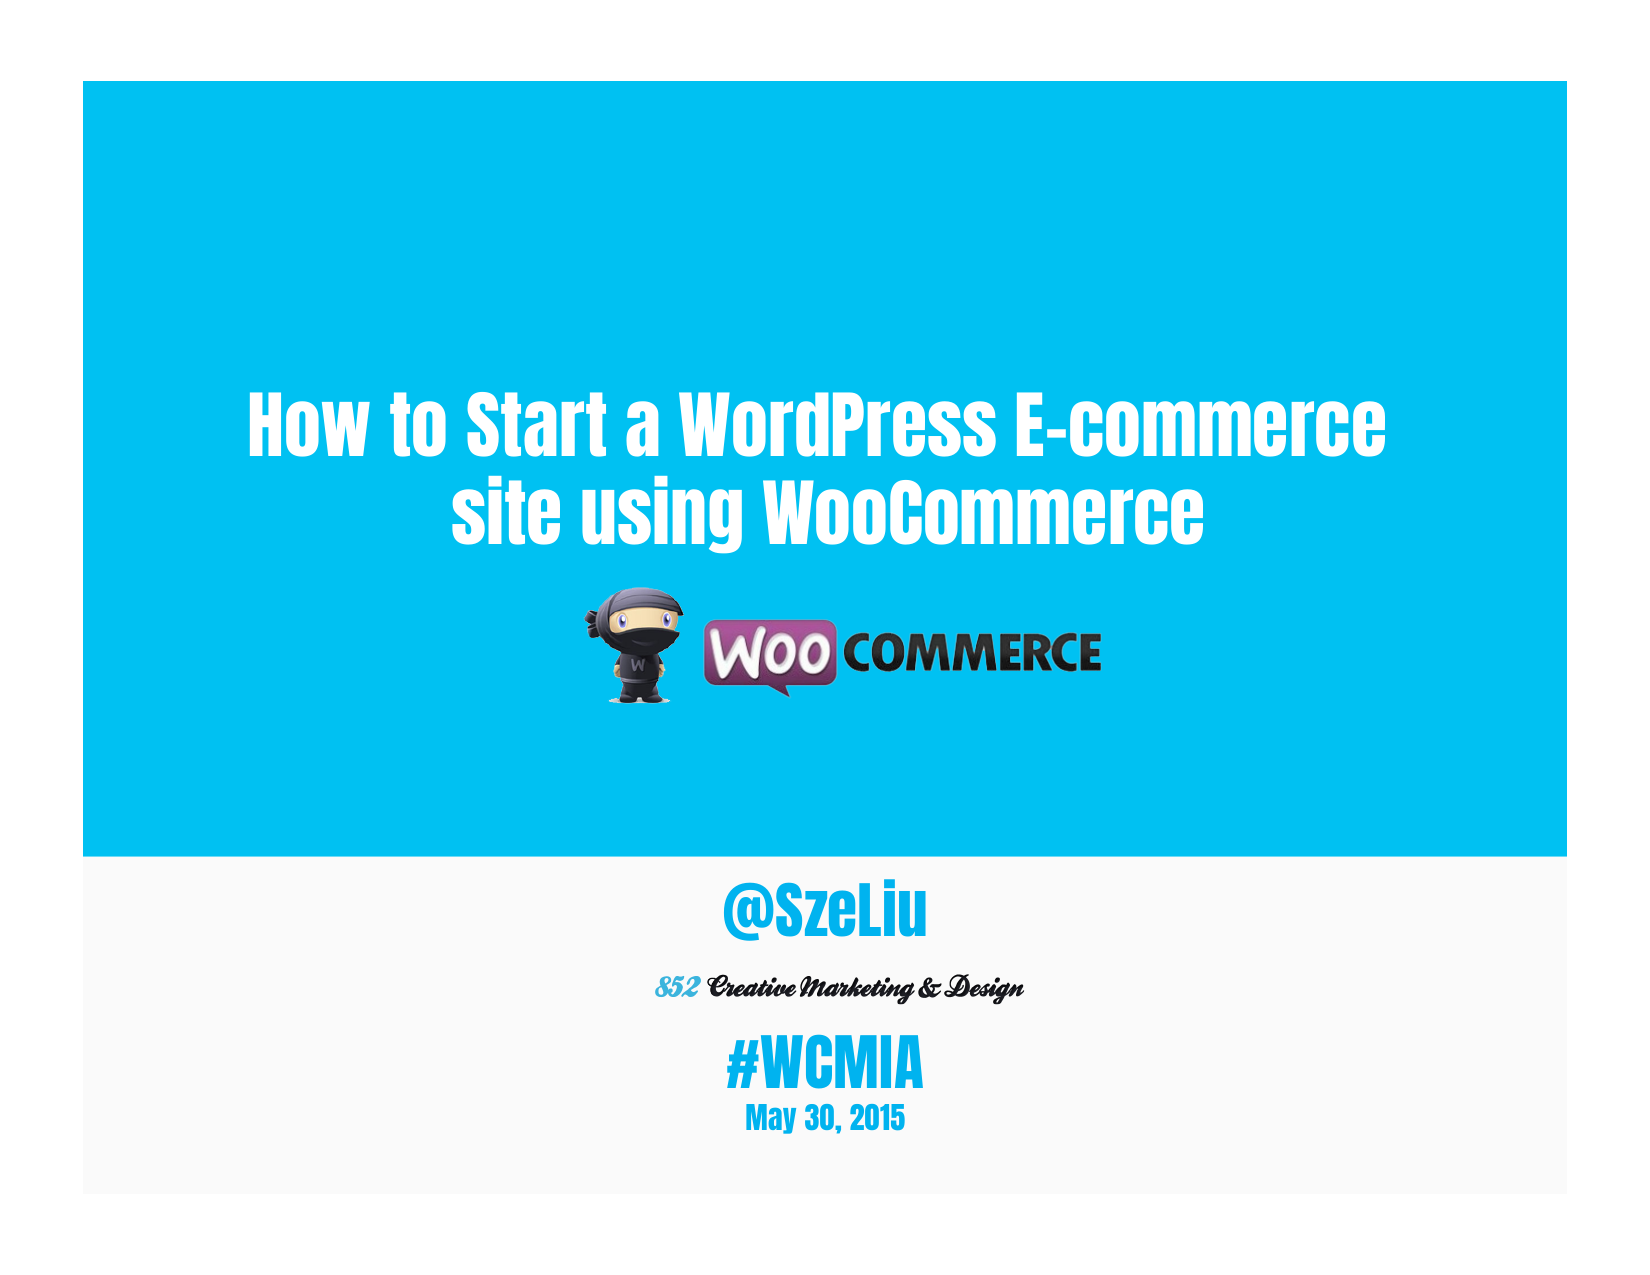

# How to Start a WordPress E-commerce  site using WooCommerce

@SzeLiu

#WCMIA
May 30, 2015